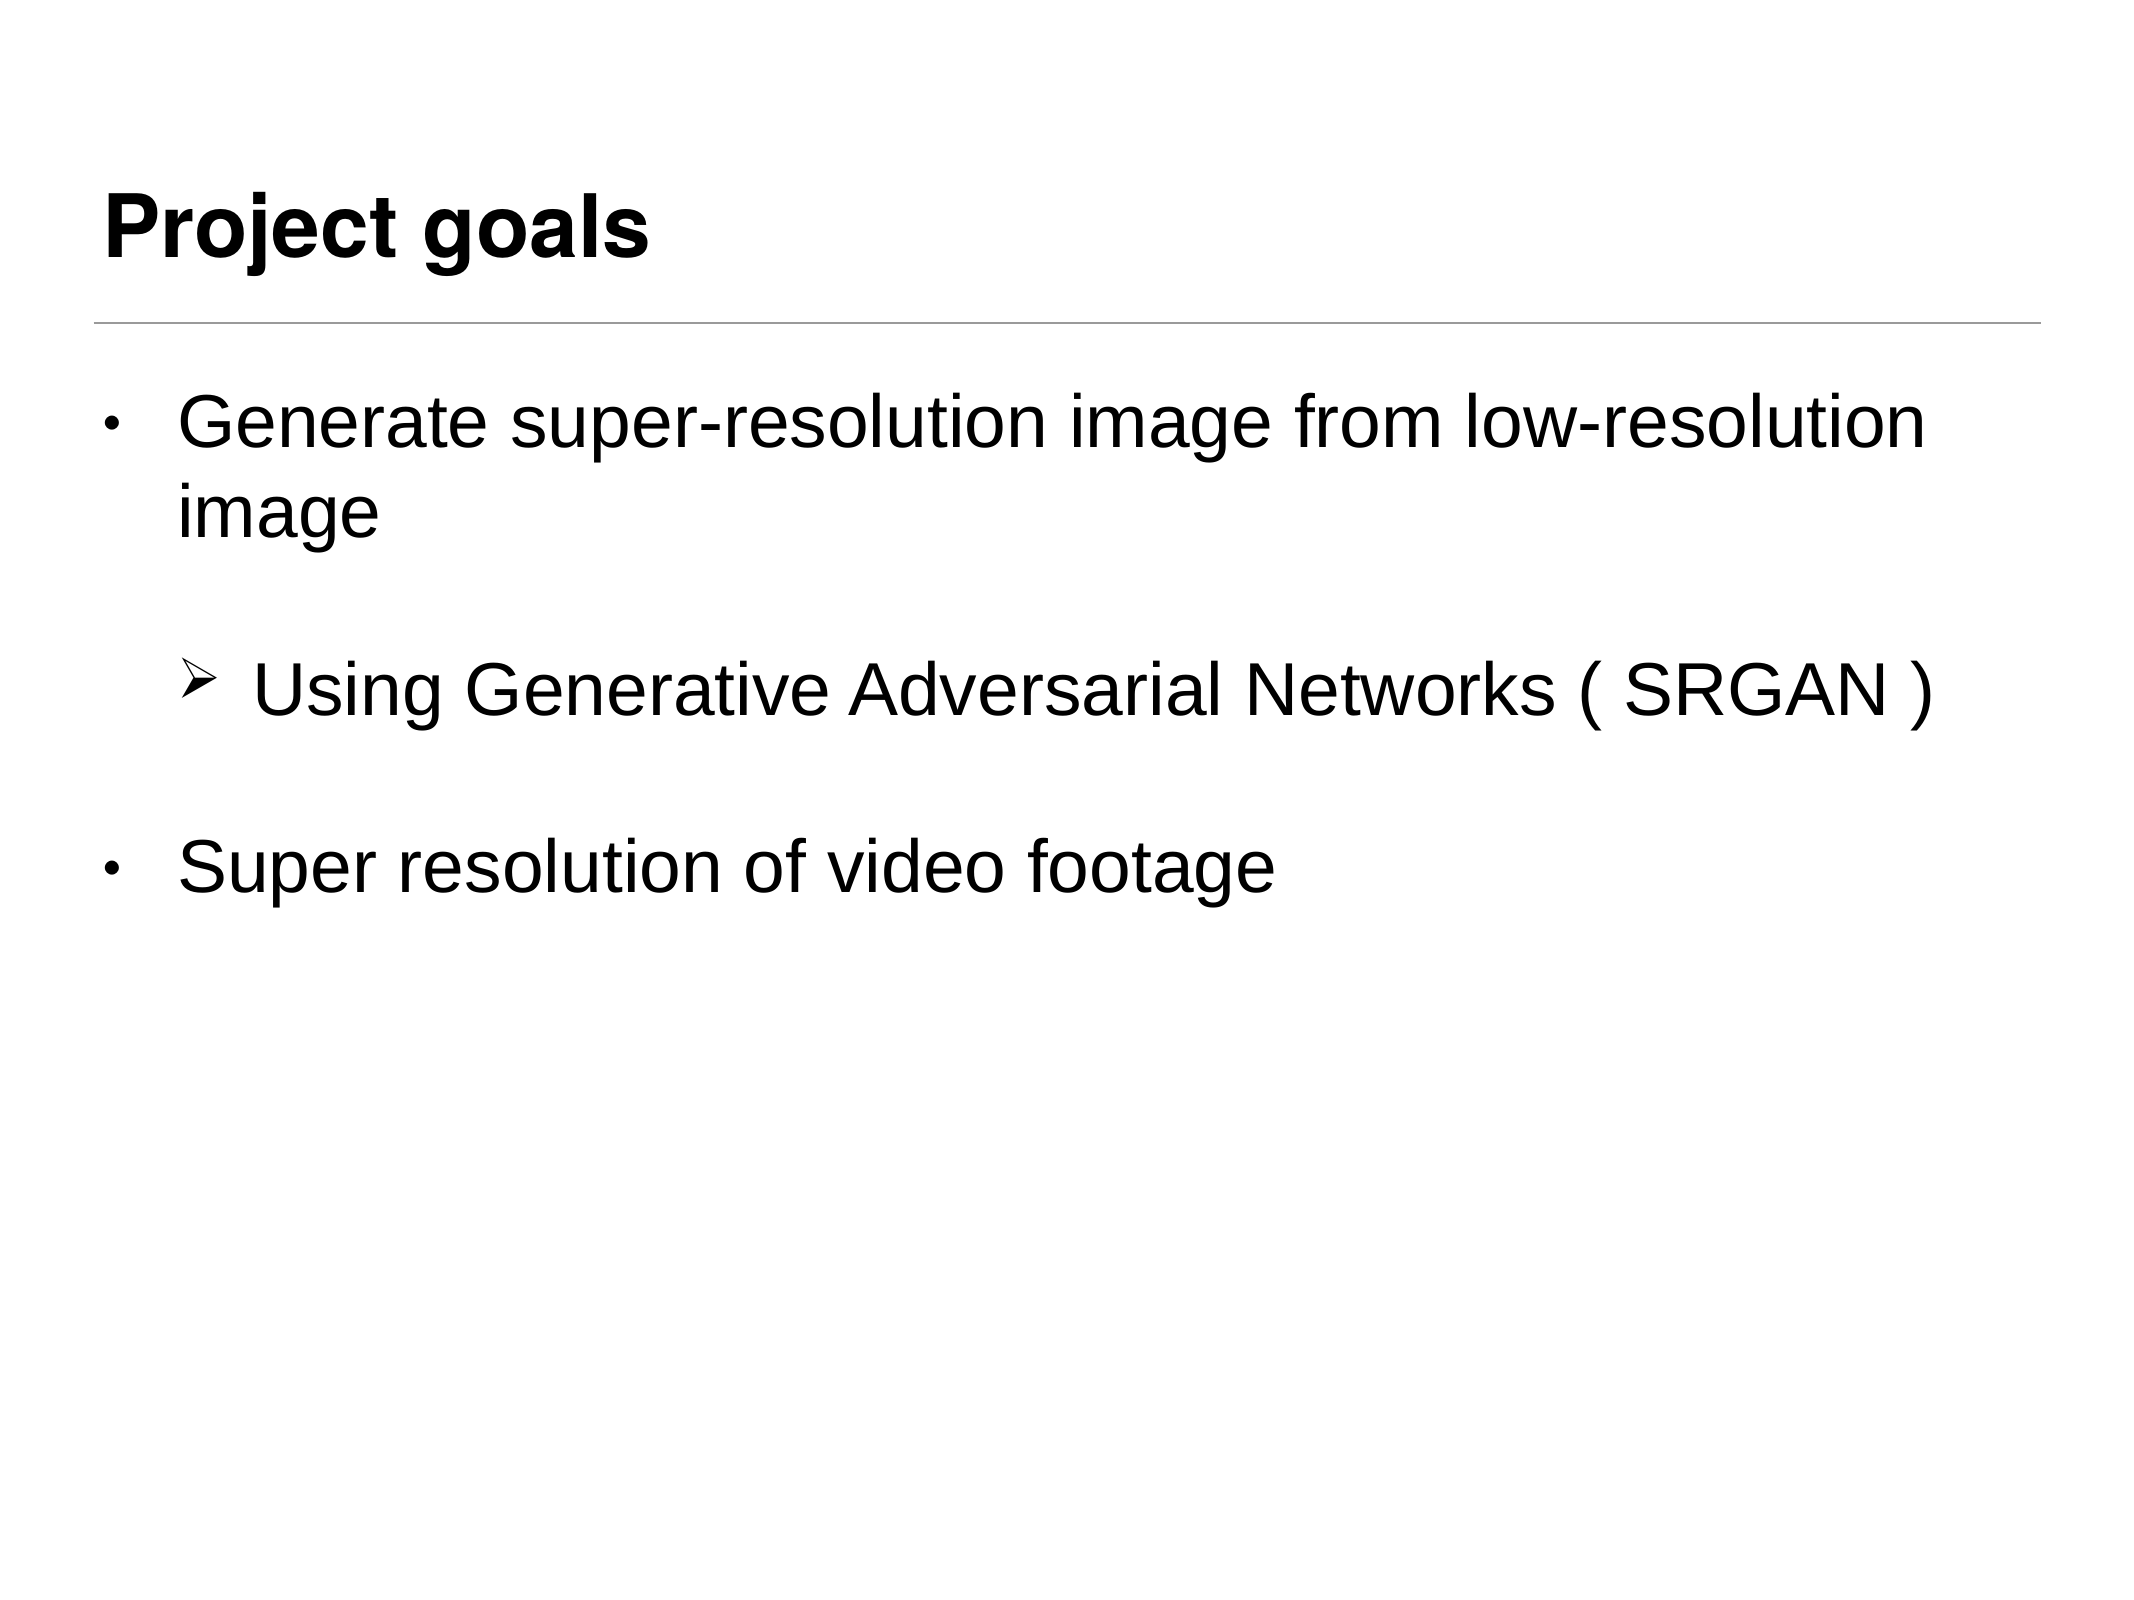

# Project goals
Generate super-resolution image from low-resolution image
Using Generative Adversarial Networks ( SRGAN )
Super resolution of video footage